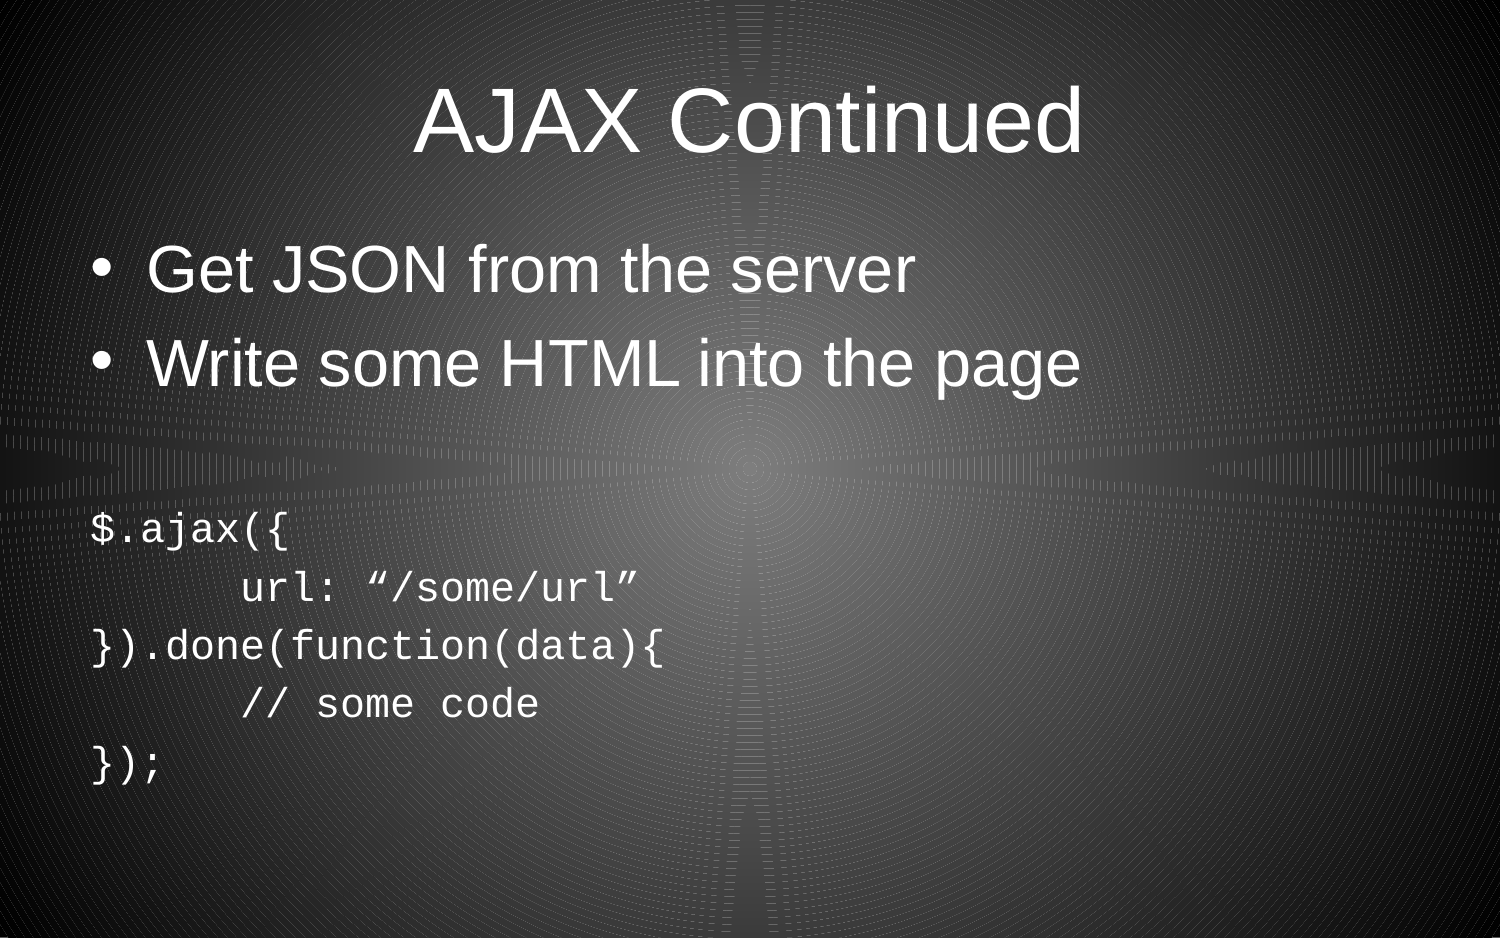

# AJAX Continued
Get JSON from the server
Write some HTML into the page

$.ajax({
	url: “/some/url”
}).done(function(data){
	// some code
});